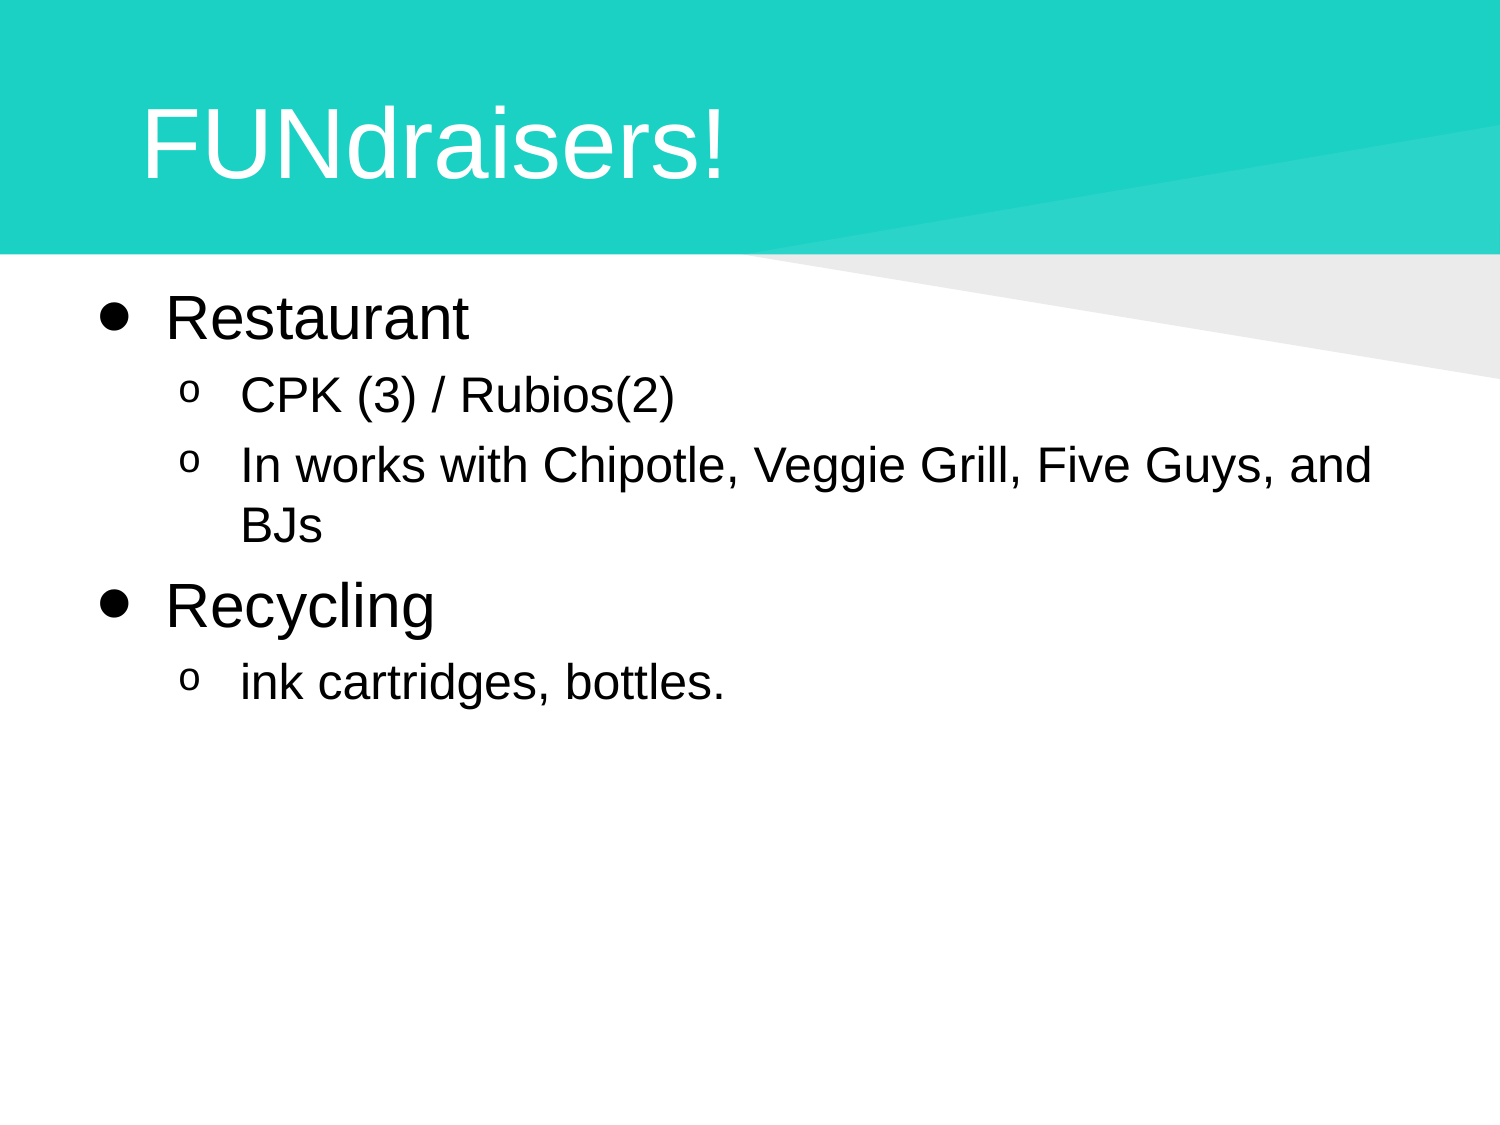

# FUNdraisers!
Restaurant
CPK (3) / Rubios(2)
In works with Chipotle, Veggie Grill, Five Guys, and BJs
Recycling
ink cartridges, bottles.